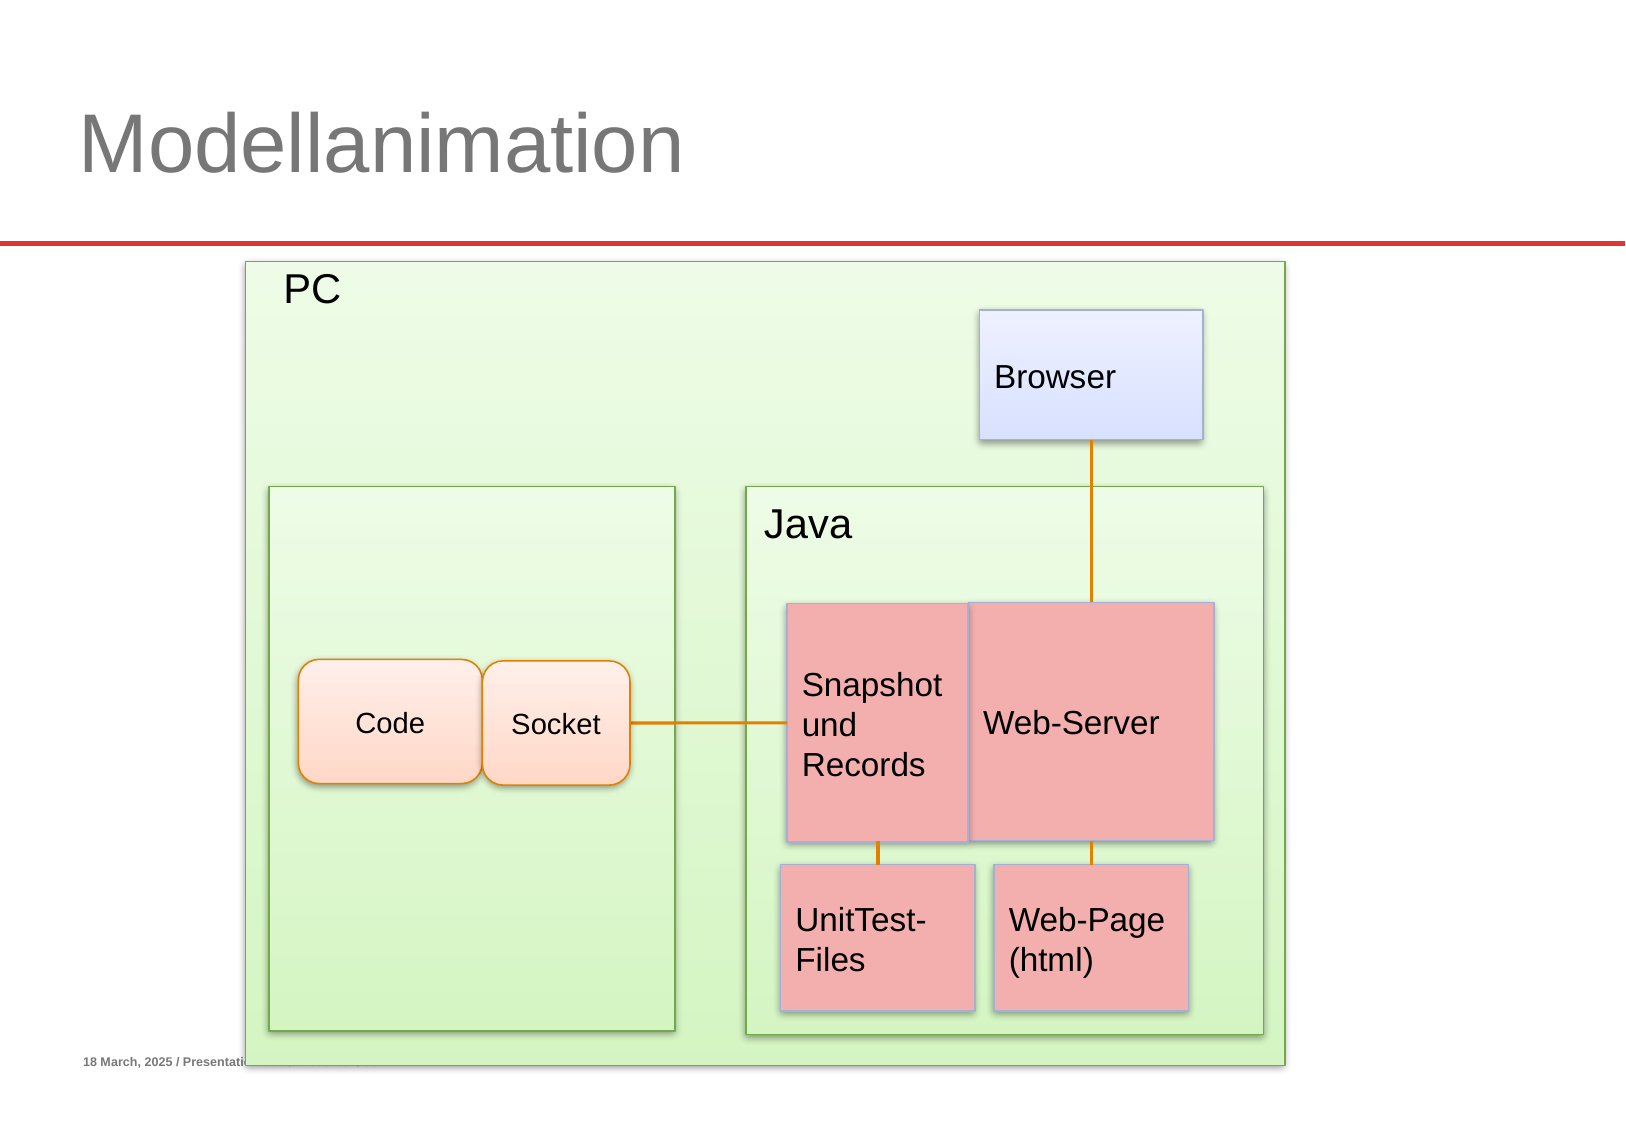

# Modellanimation
PC

Browser

Java
Web-Server
Snapshot und Records
Code
Socket
UnitTest-Files
Web-Page (html)